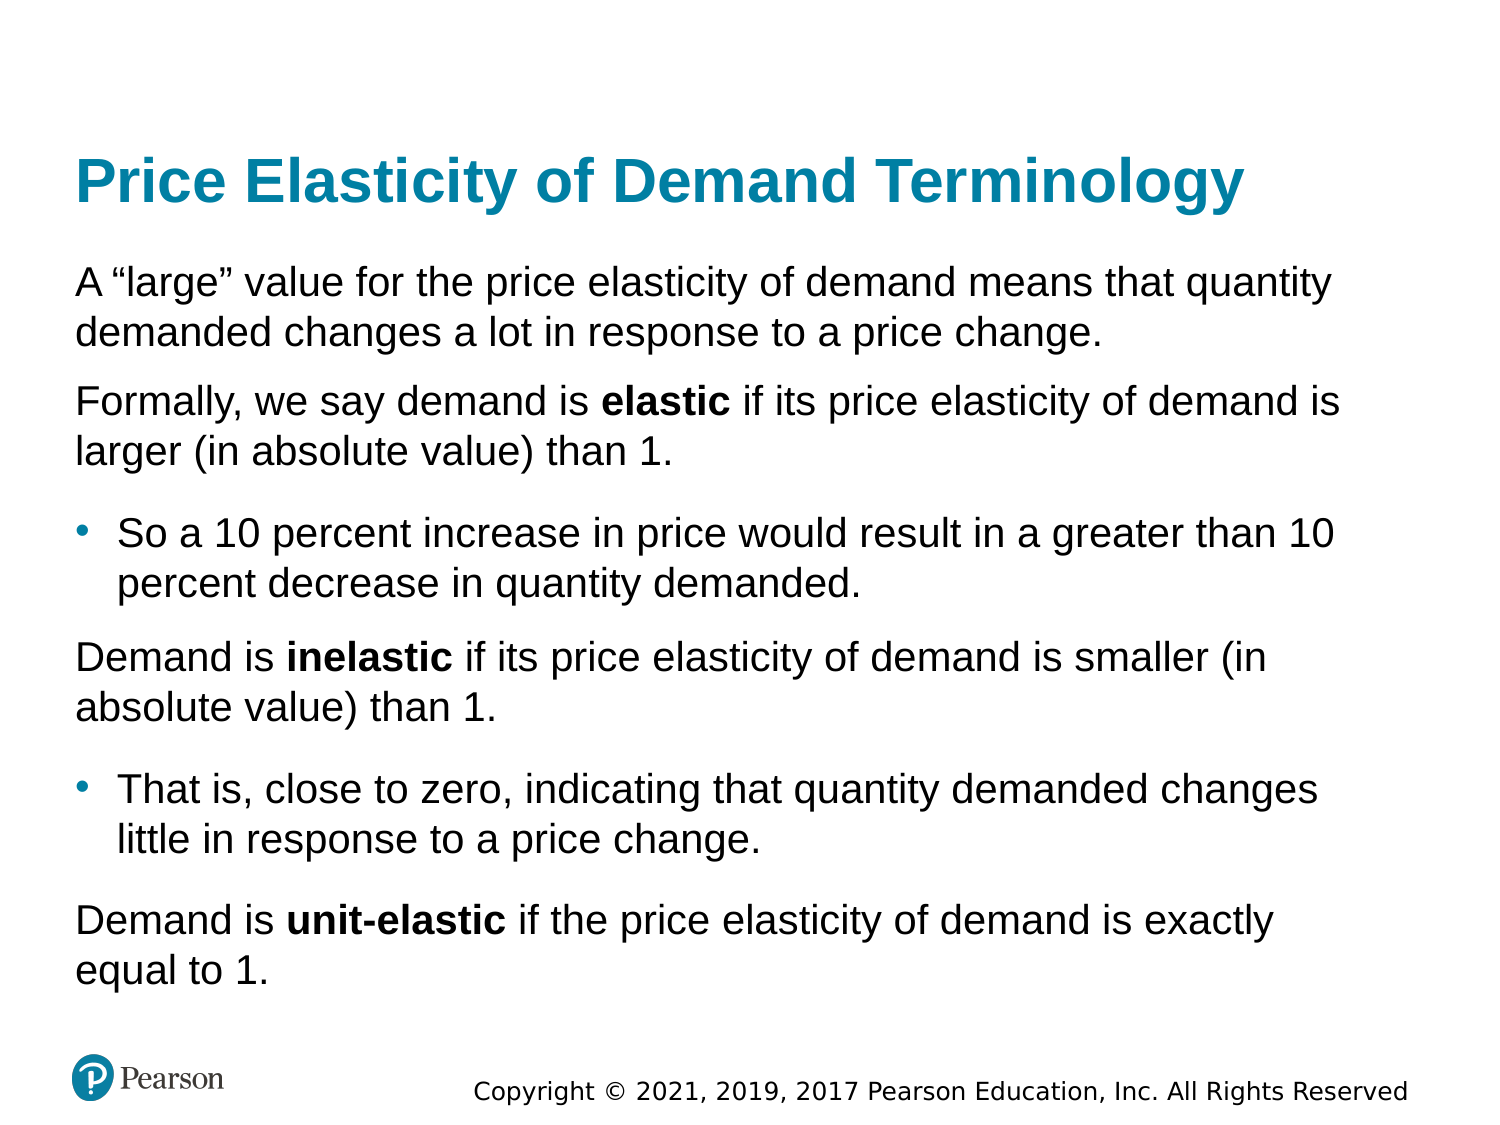

# Price Elasticity of Demand Terminology
A “large” value for the price elasticity of demand means that quantity demanded changes a lot in response to a price change.
Formally, we say demand is elastic if its price elasticity of demand is larger (in absolute value) than 1.
So a 10 percent increase in price would result in a greater than 10 percent decrease in quantity demanded.
Demand is inelastic if its price elasticity of demand is smaller (in absolute value) than 1.
That is, close to zero, indicating that quantity demanded changes little in response to a price change.
Demand is unit-elastic if the price elasticity of demand is exactly equal to 1.